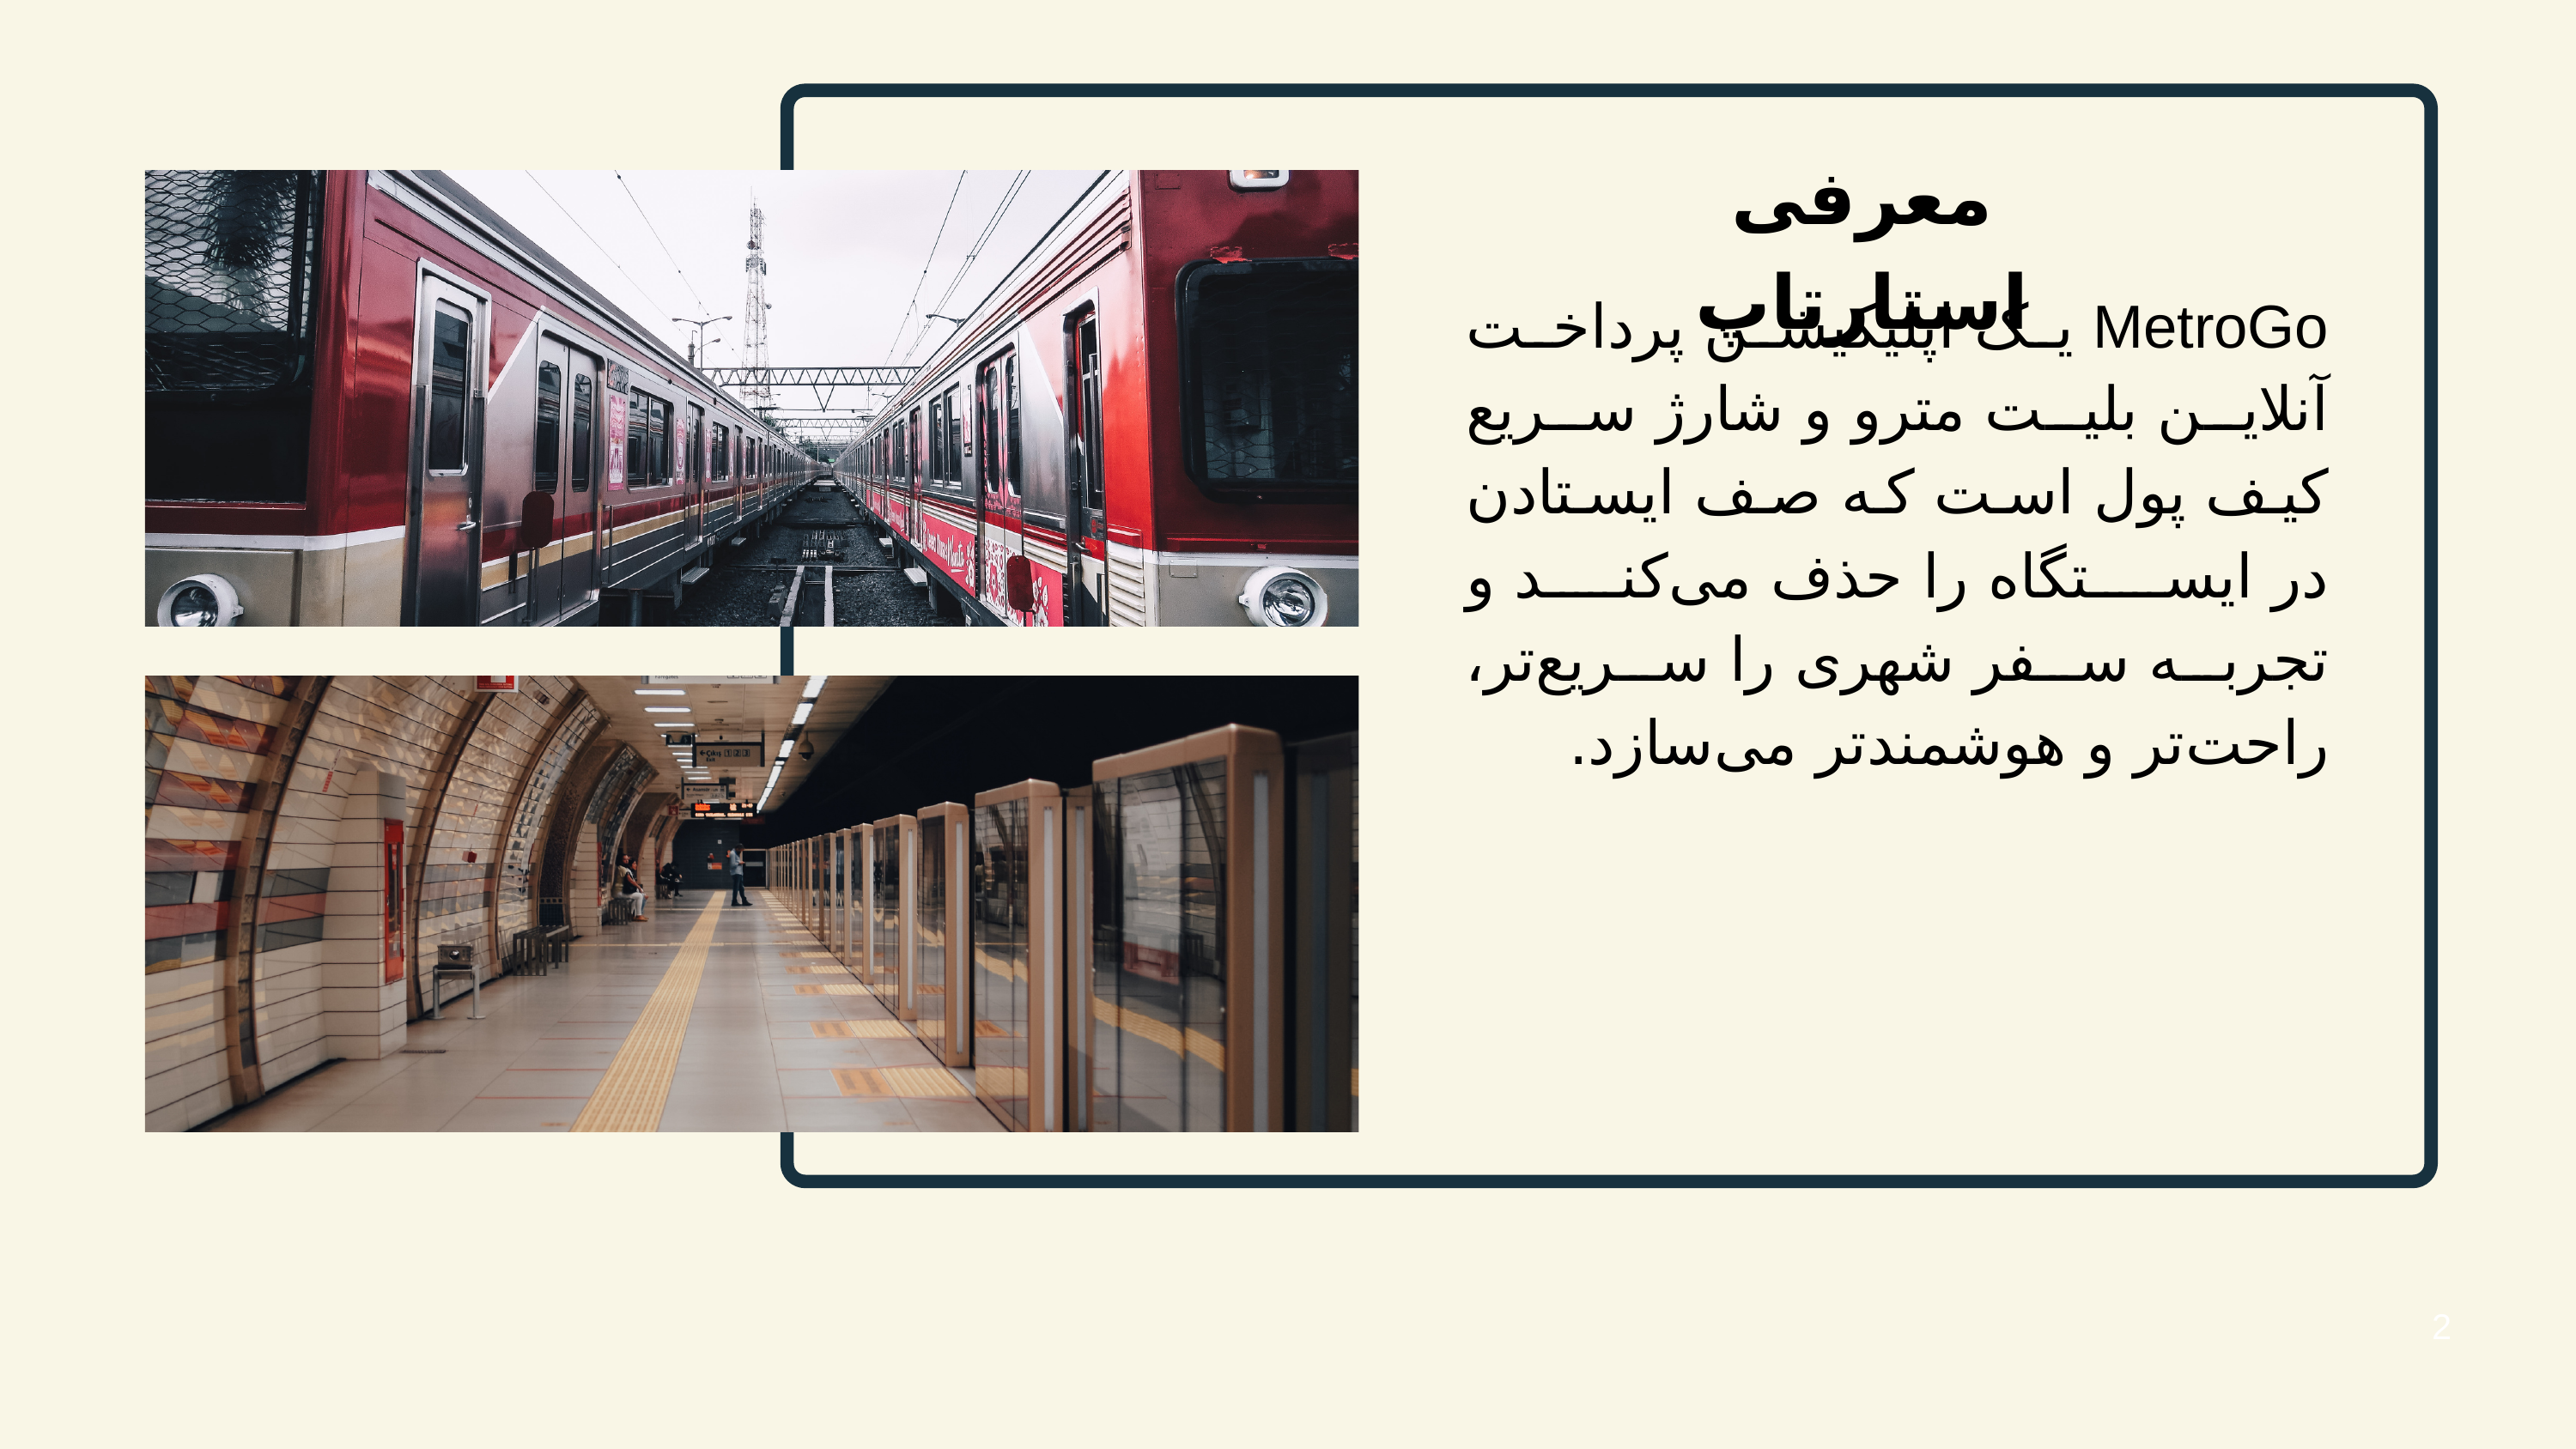

معرفی استارتاپ

MetroGo یک اپلیکیشن پرداخت آنلاین بلیت مترو و شارژ سریع کیف پول است که صف‌ ایستادن در ایستگاه را حذف می‌کند و تجربه سفر شهری را سریع‌تر، راحت‌تر و هوشمندتر می‌سازد.

2